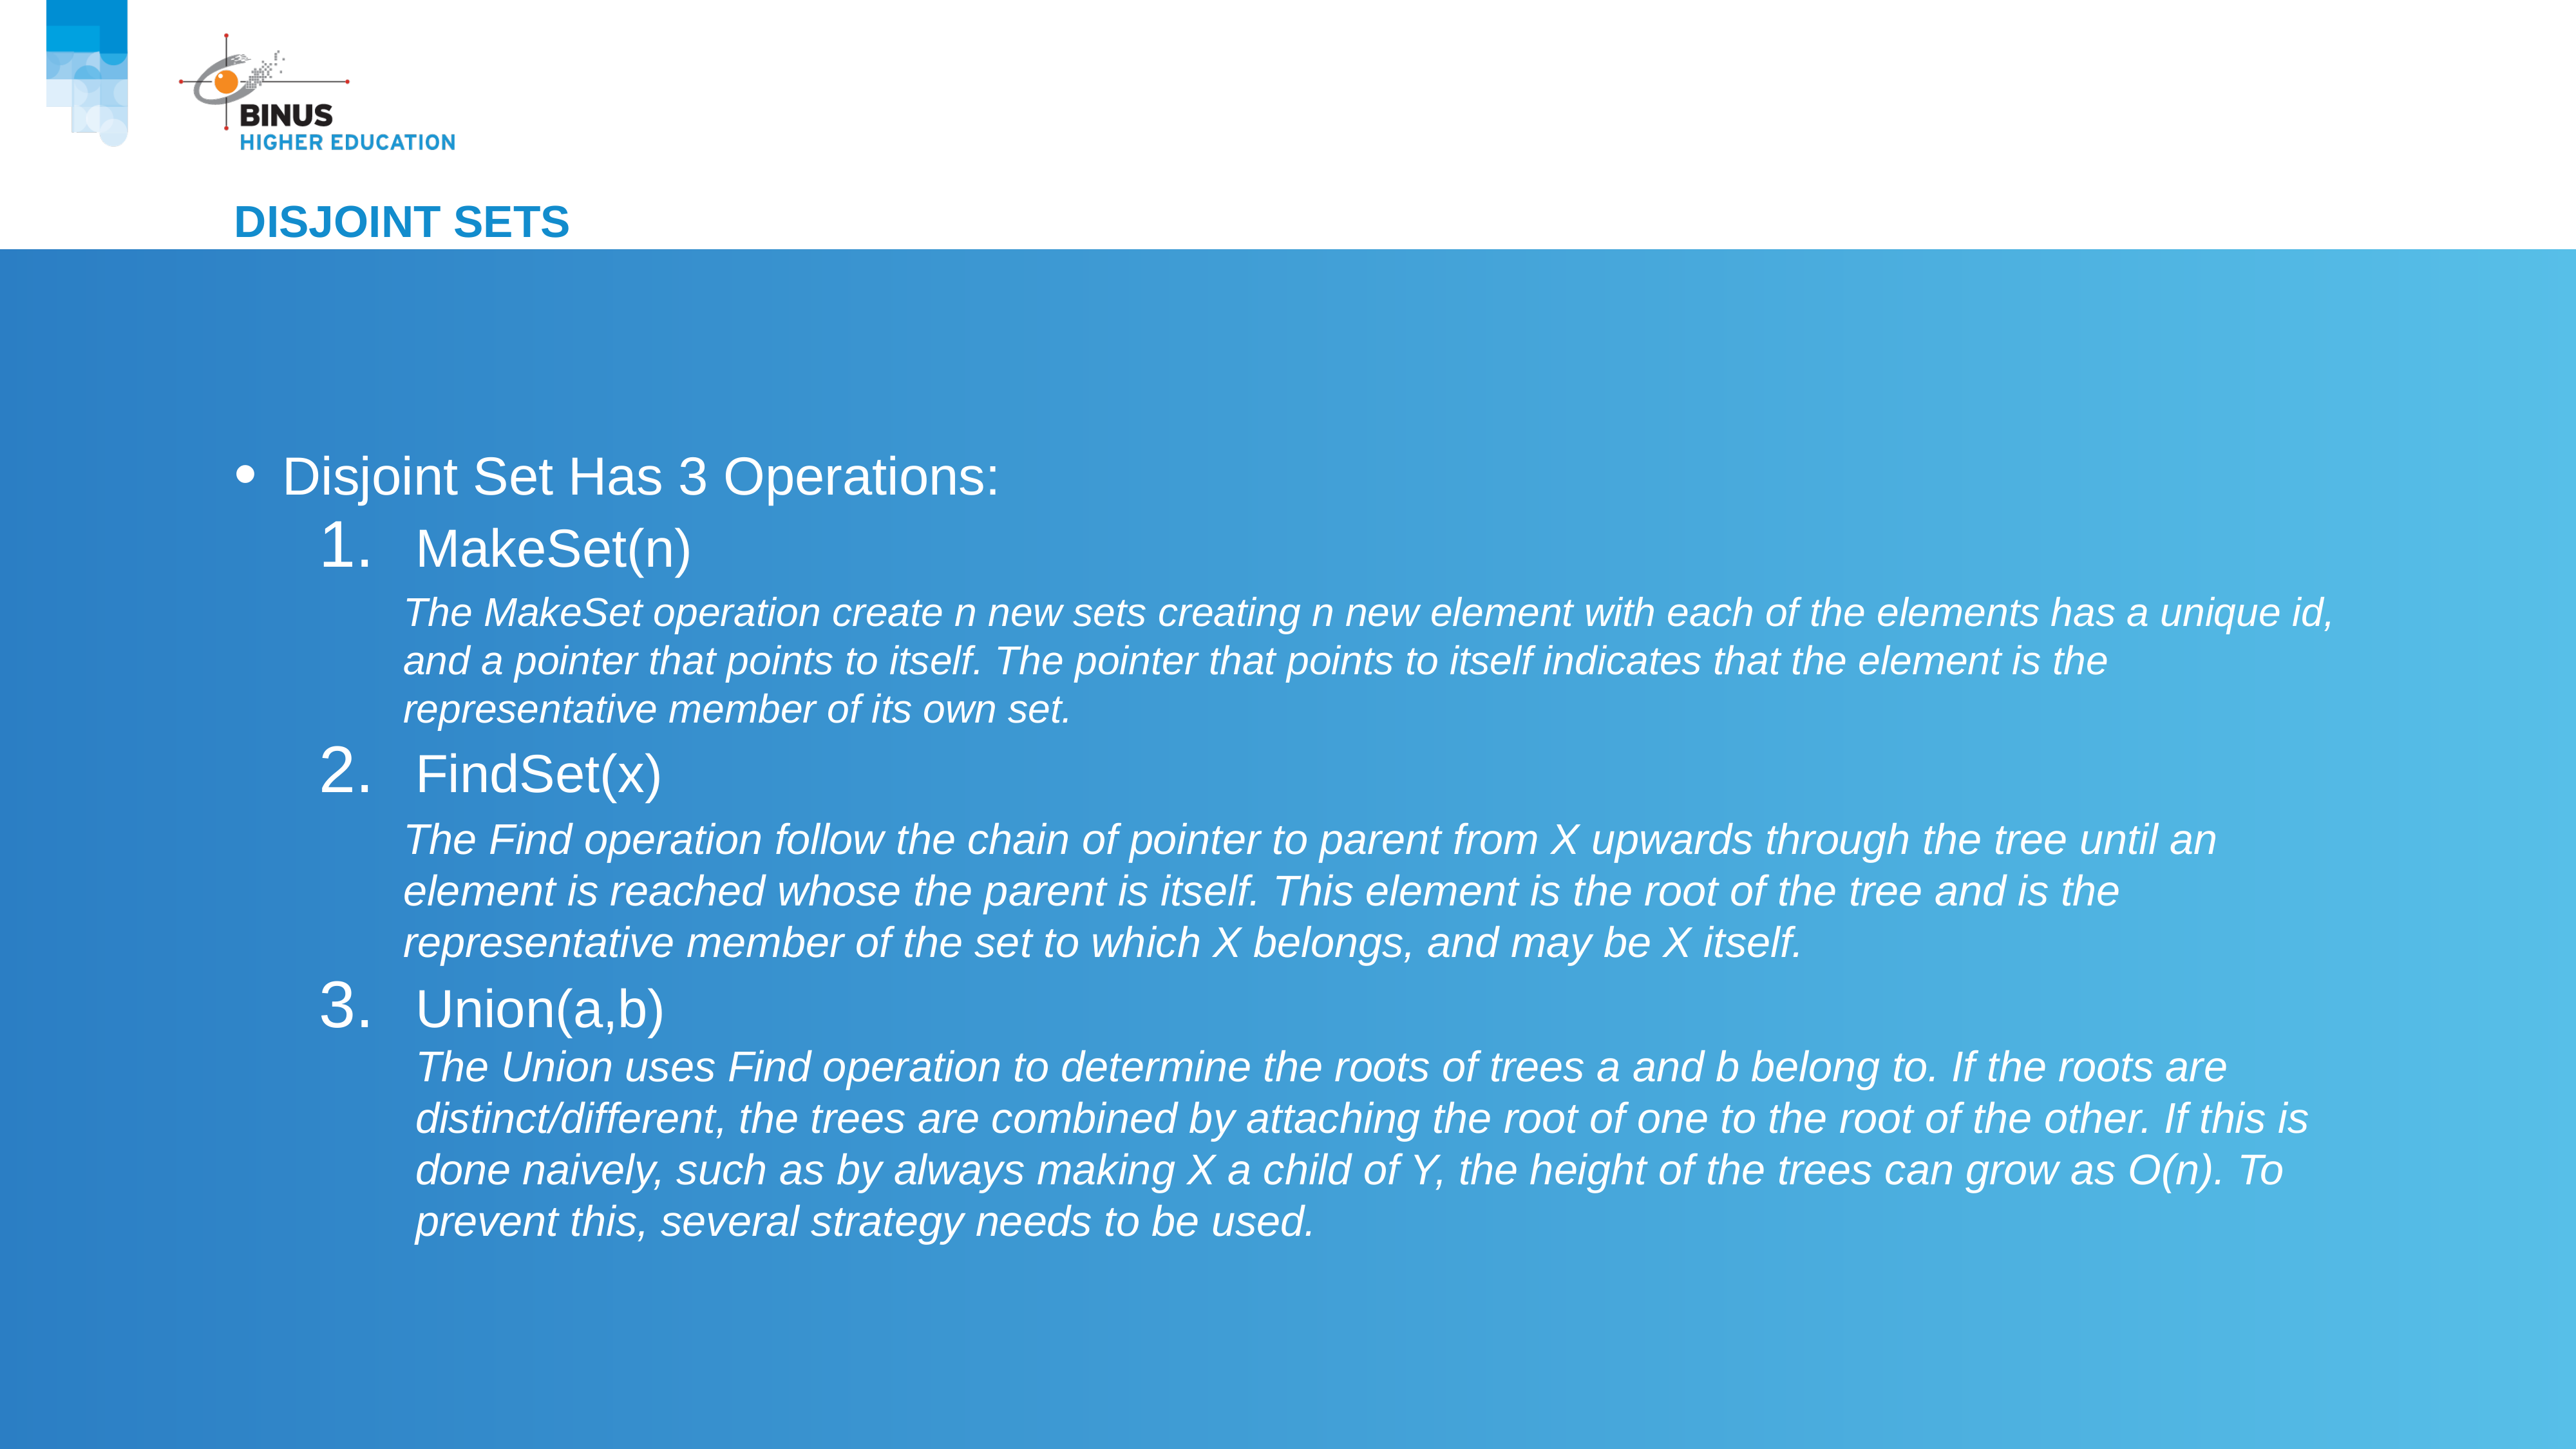

# Disjoint Sets

Disjoint Set Has 3 Operations:
MakeSet(n)
The MakeSet operation create n new sets creating n new element with each of the elements has a unique id, and a pointer that points to itself. The pointer that points to itself indicates that the element is the representative member of its own set.
FindSet(x)
The Find operation follow the chain of pointer to parent from X upwards through the tree until an element is reached whose the parent is itself. This element is the root of the tree and is the representative member of the set to which X belongs, and may be X itself.
Union(a,b)
The Union uses Find operation to determine the roots of trees a and b belong to. If the roots are distinct/different, the trees are combined by attaching the root of one to the root of the other. If this is done naively, such as by always making X a child of Y, the height of the trees can grow as O(n). To prevent this, several strategy needs to be used.